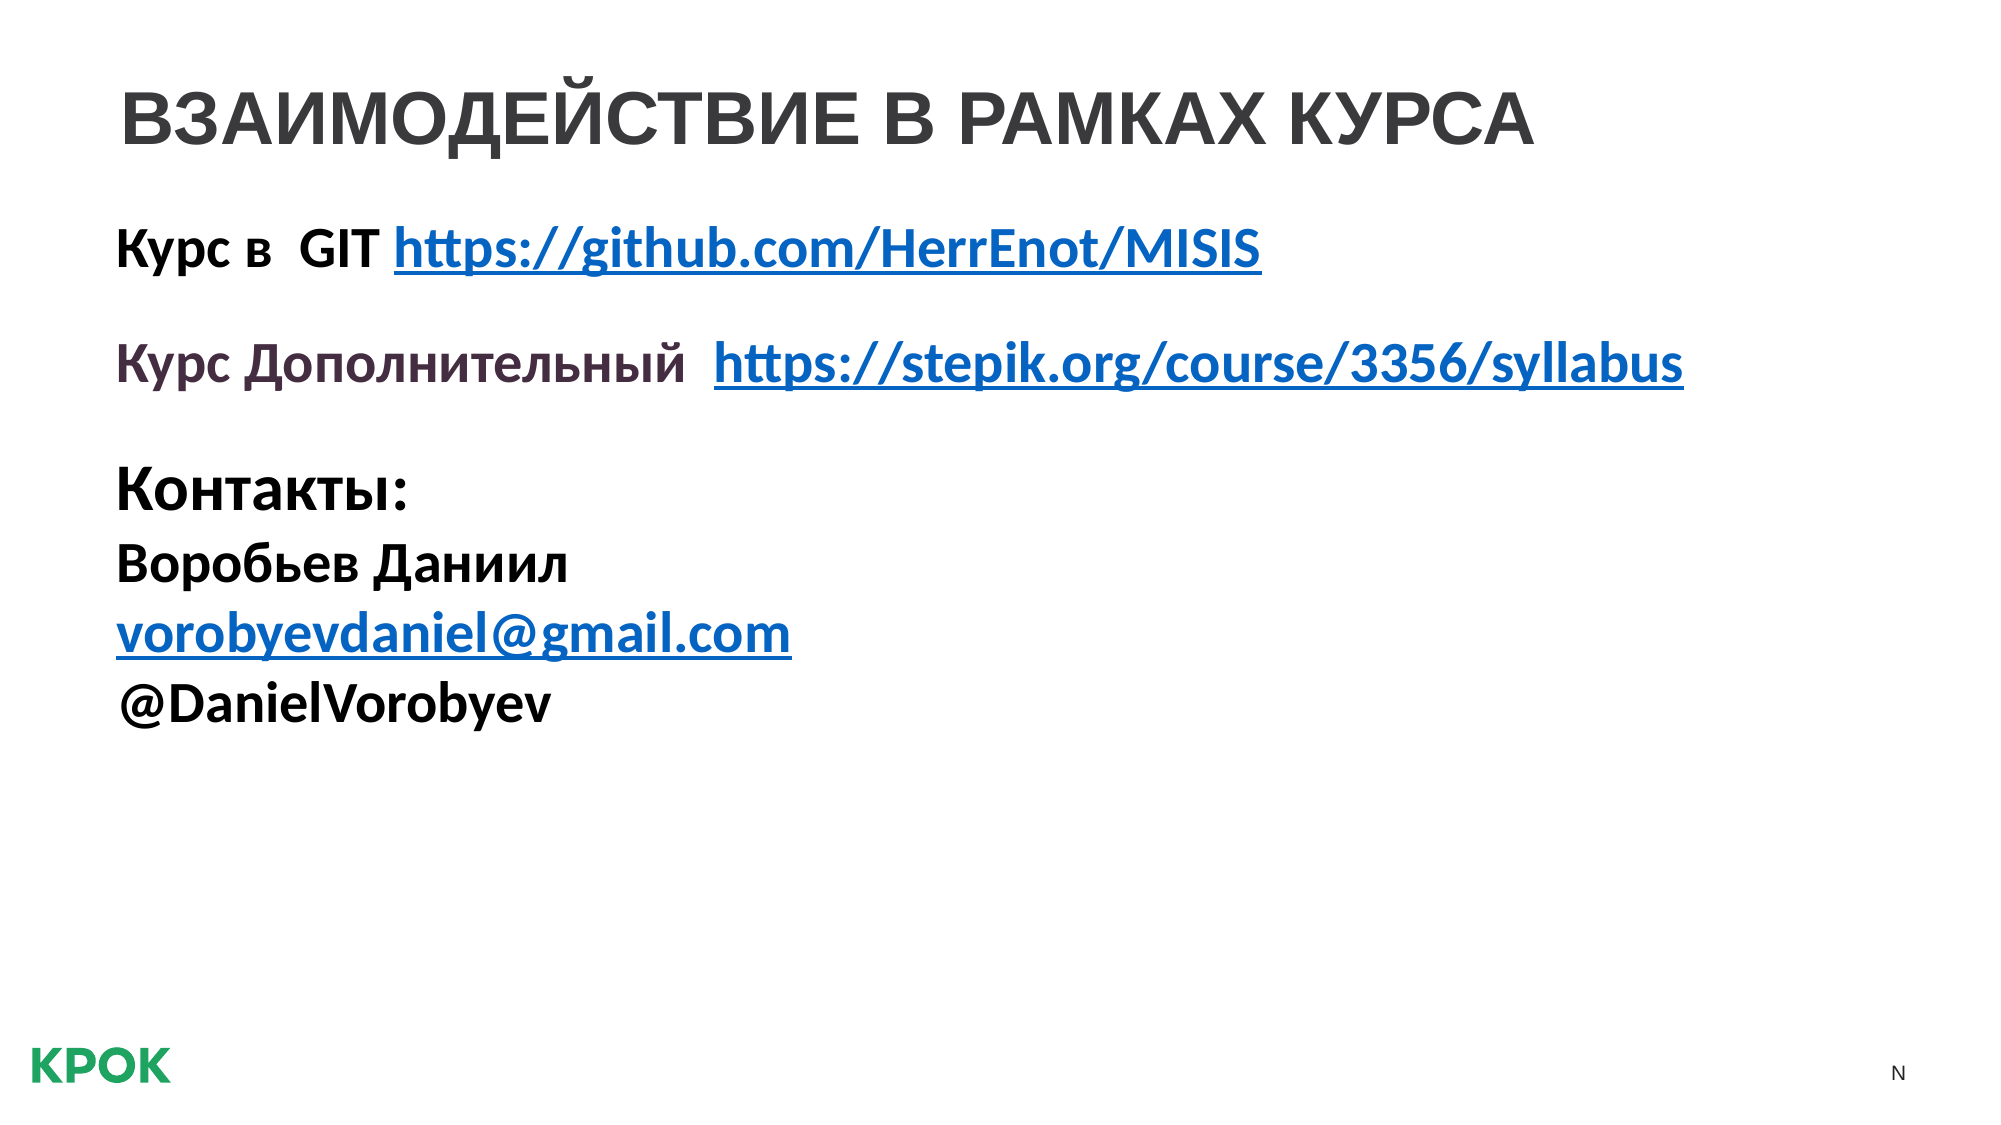

# ВЗАИМОДЕЙСТВИЕ В РАМКАХ КУРСА
Курс в  GIT https://github.com/HerrEnot/MISIS

Курс Дополнительный  https://stepik.org/course/3356/syllabus

Контакты:
Воробьев Даниил
vorobyevdaniel@gmail.com
@DanielVorobyev

N